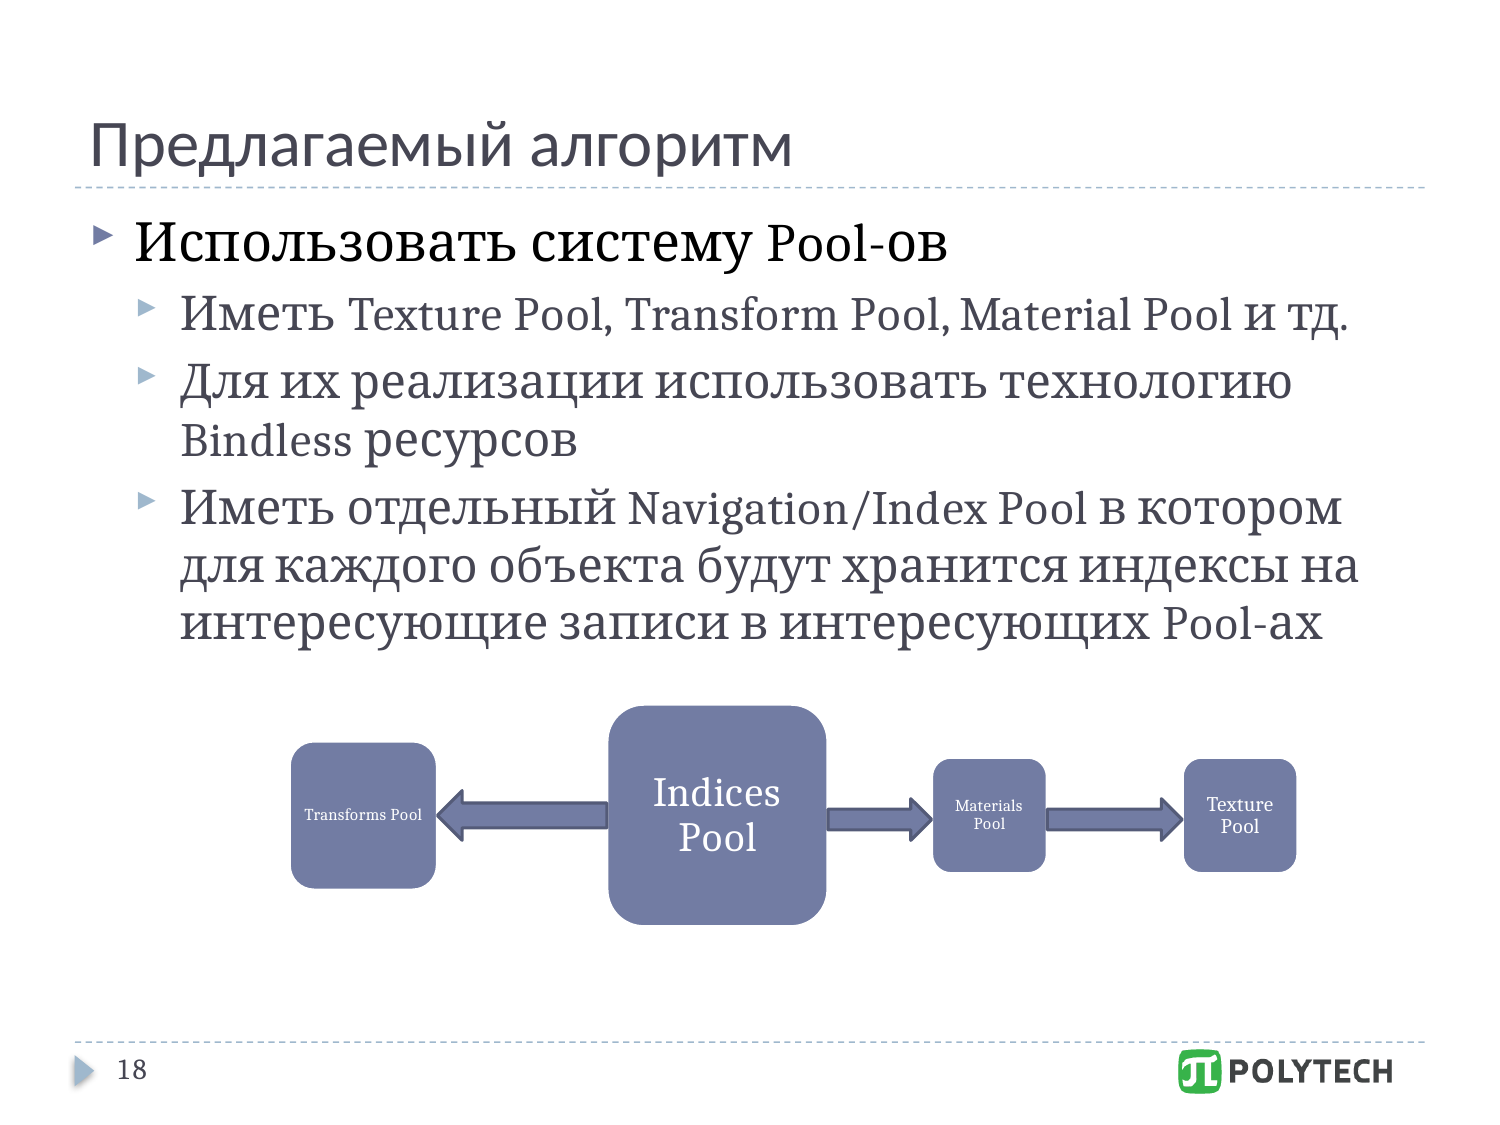

# Предлагаемый алгоритм
Использовать систему Pool-ов
Иметь Texture Pool, Transform Pool, Material Pool и тд.
Для их реализации использовать технологию Bindless ресурсов
Иметь отдельный Navigation/Index Pool в котором для каждого объекта будут хранится индексы на интересующие записи в интересующих Pool-ах

Indices Pool
Transforms Pool
Materials Pool
Texture Pool

18